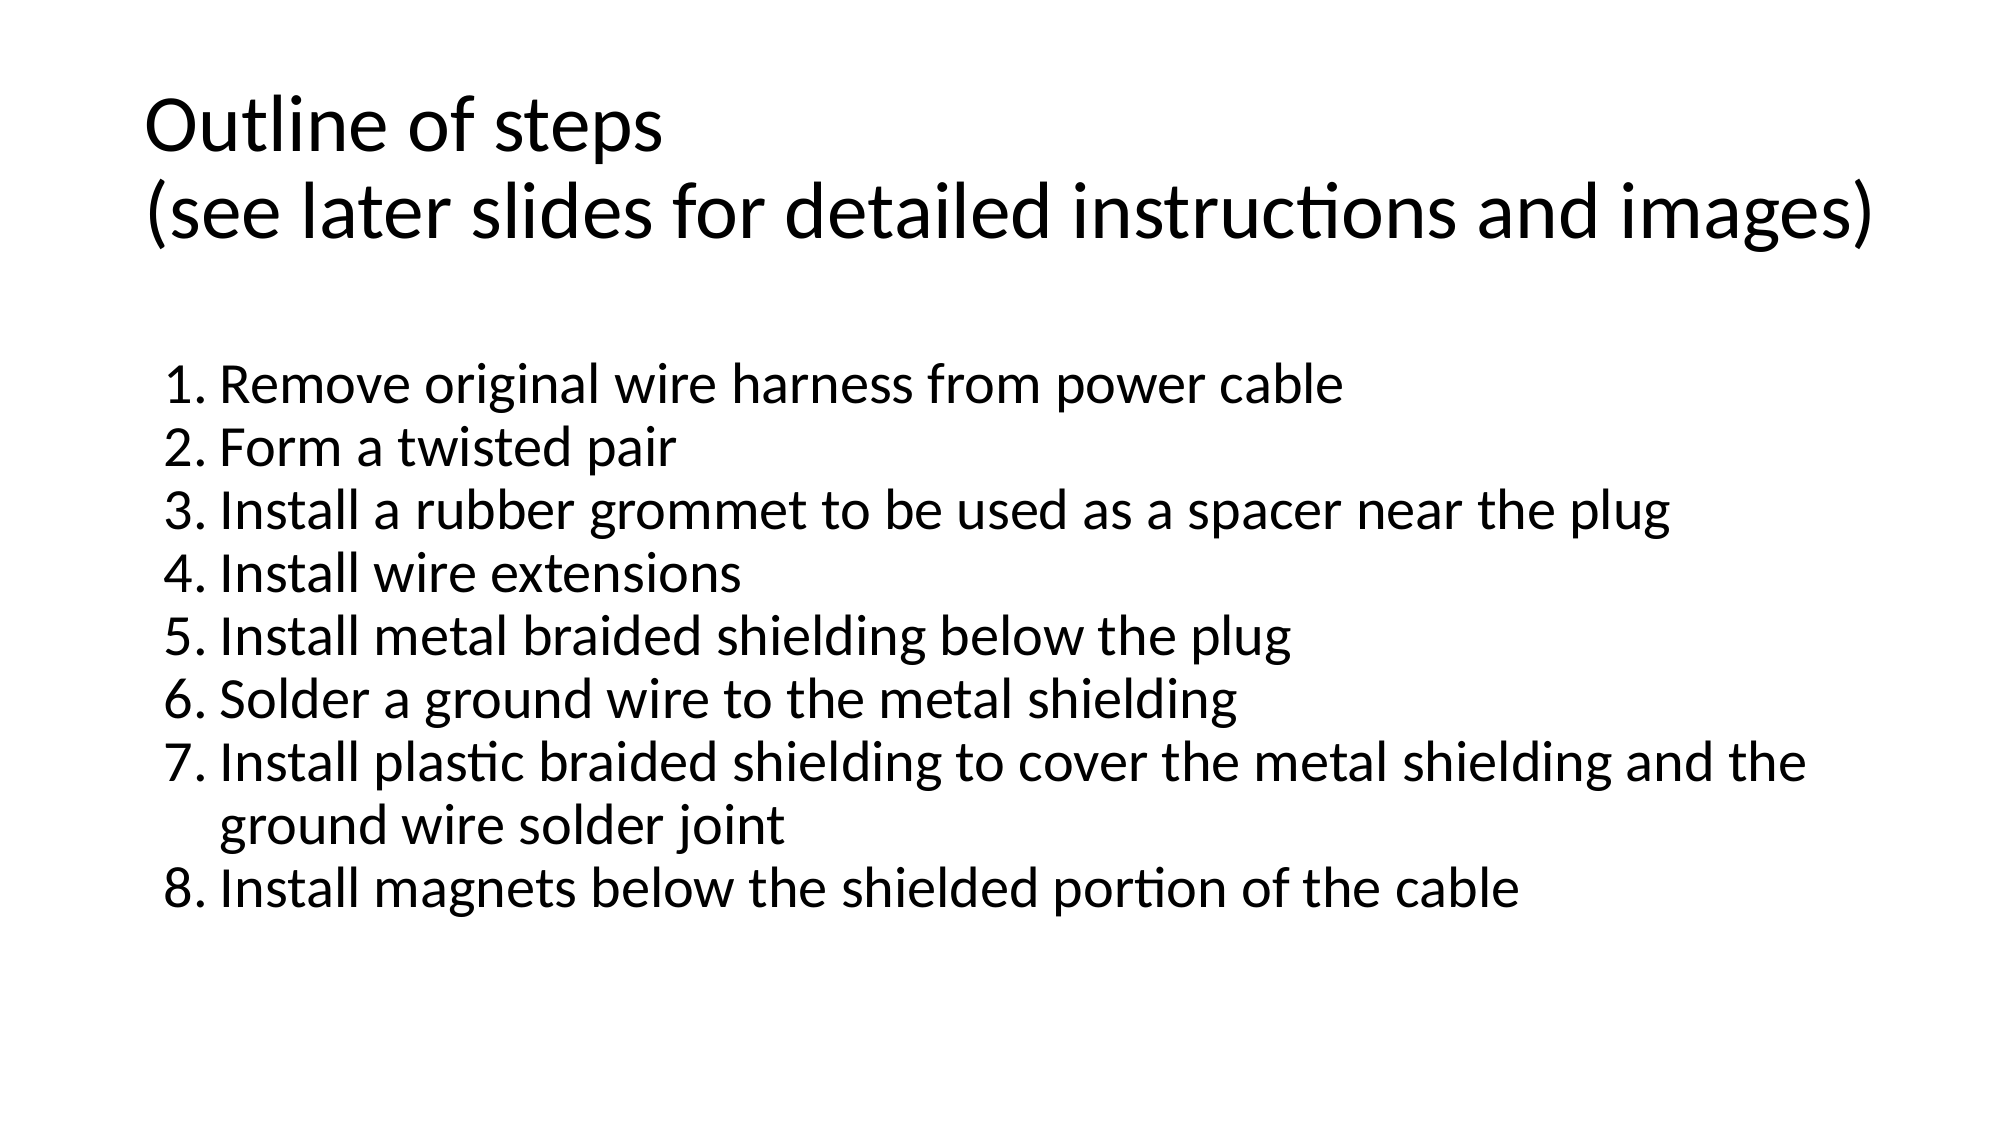

# Outline of steps
(see later slides for detailed instructions and images)
Remove original wire harness from power cable
Form a twisted pair
Install a rubber grommet to be used as a spacer near the plug
Install wire extensions
Install metal braided shielding below the plug
Solder a ground wire to the metal shielding
Install plastic braided shielding to cover the metal shielding and the ground wire solder joint
Install magnets below the shielded portion of the cable